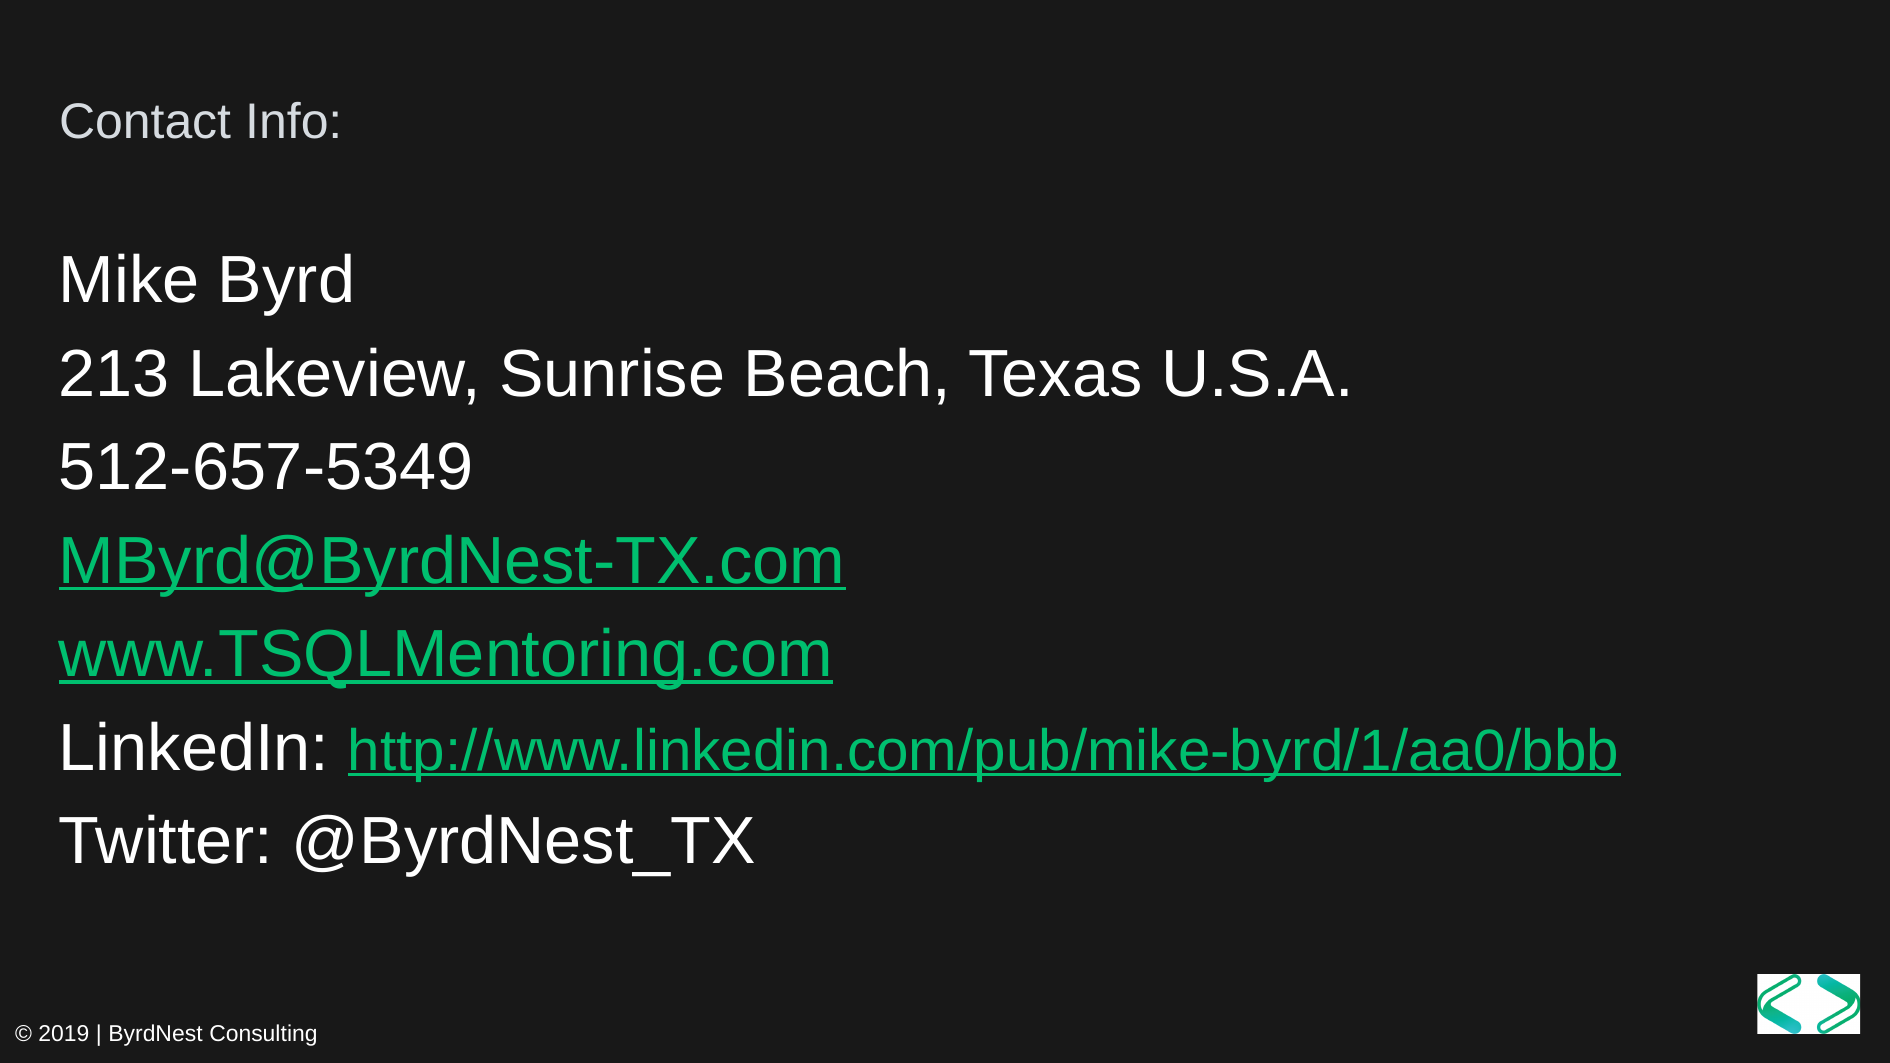

# Contact Info:
Mike Byrd
213 Lakeview, Sunrise Beach, Texas U.S.A.
512-657-5349
MByrd@ByrdNest-TX.com
www.TSQLMentoring.com
LinkedIn: http://www.linkedin.com/pub/mike-byrd/1/aa0/bbb
Twitter: @ByrdNest_TX

© 2019 | ByrdNest Consulting